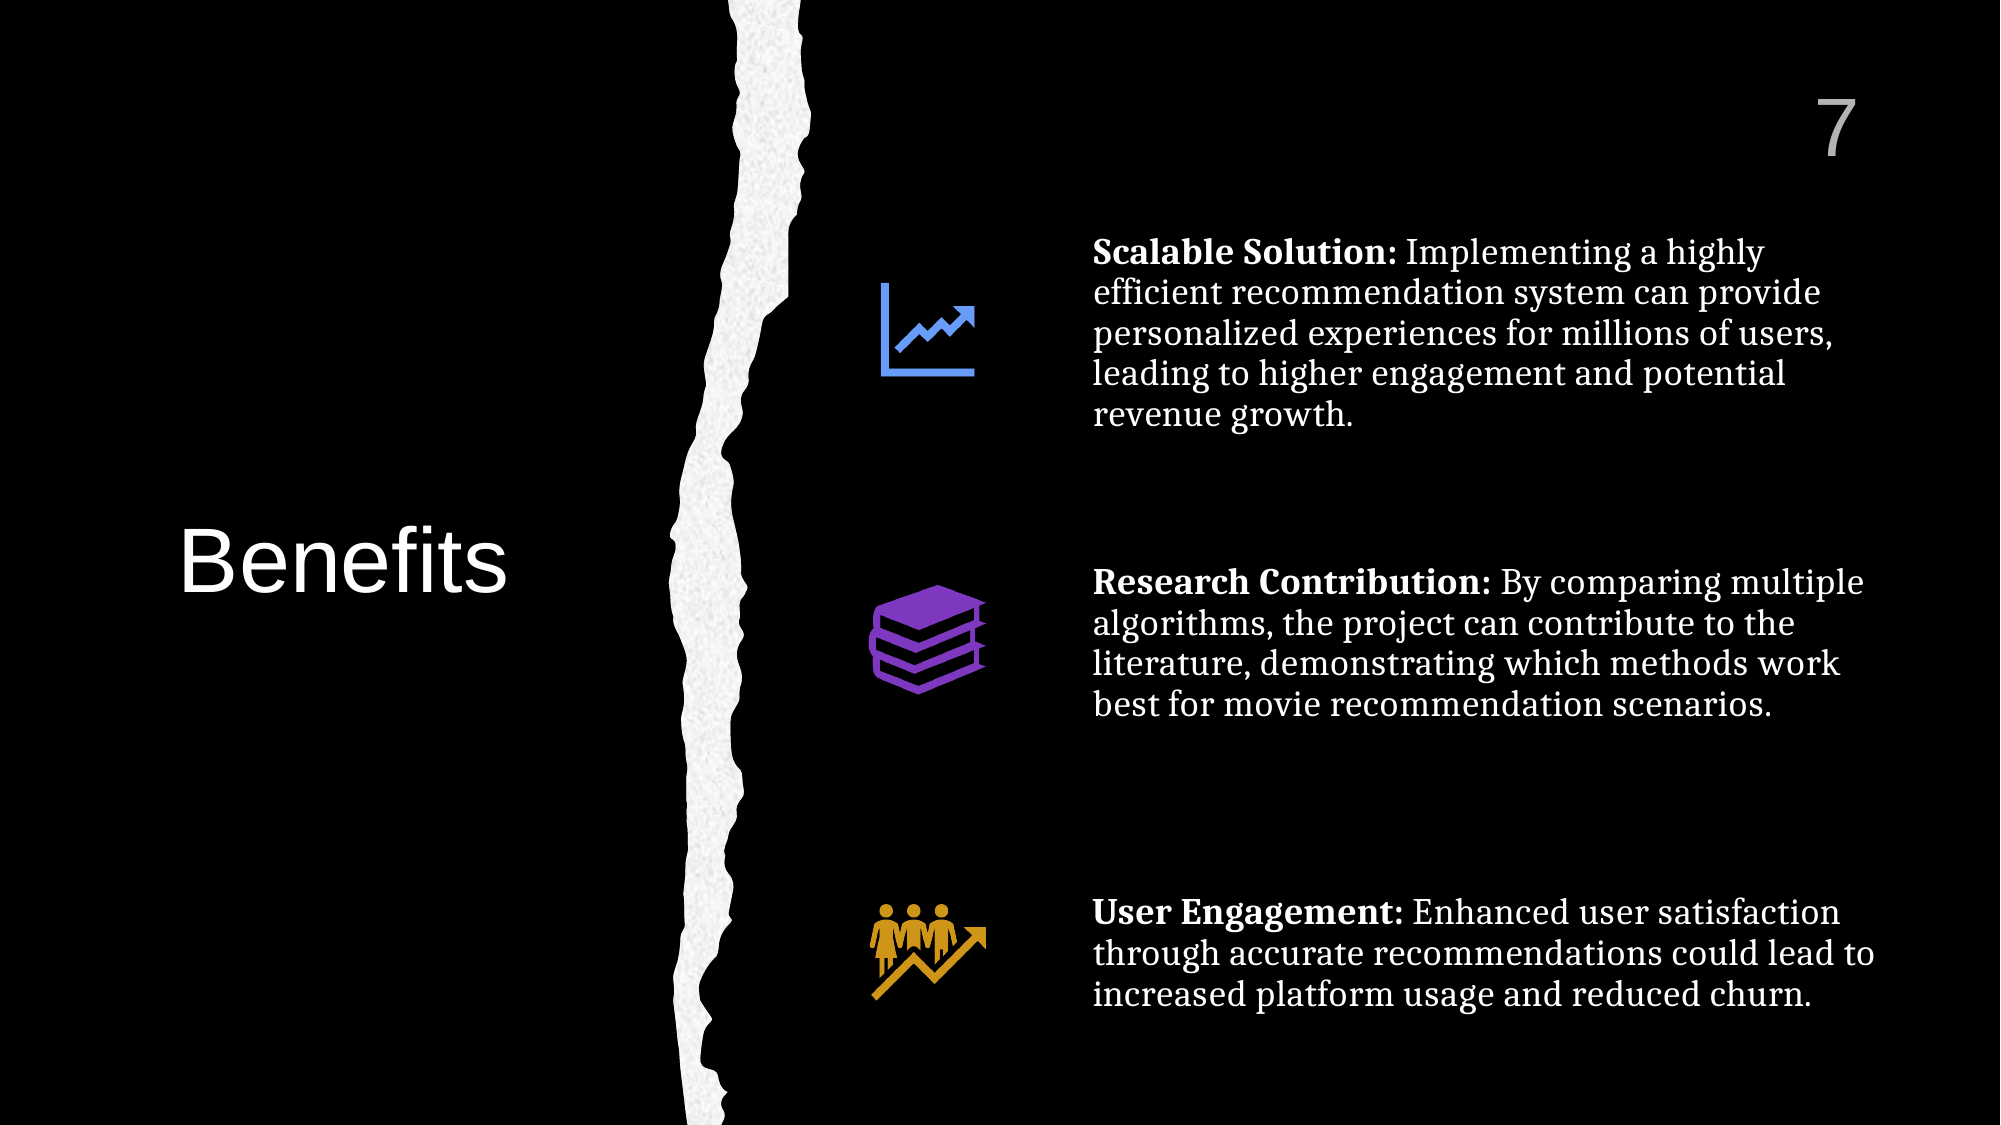

7
Scalable Solution: Implementing a highly efficient recommendation system can provide personalized experiences for millions of users, leading to higher engagement and potential revenue growth.
Research Contribution: By comparing multiple algorithms, the project can contribute to the literature, demonstrating which methods work best for movie recommendation scenarios.
User Engagement: Enhanced user satisfaction through accurate recommendations could lead to increased platform usage and reduced churn.
# Benefits